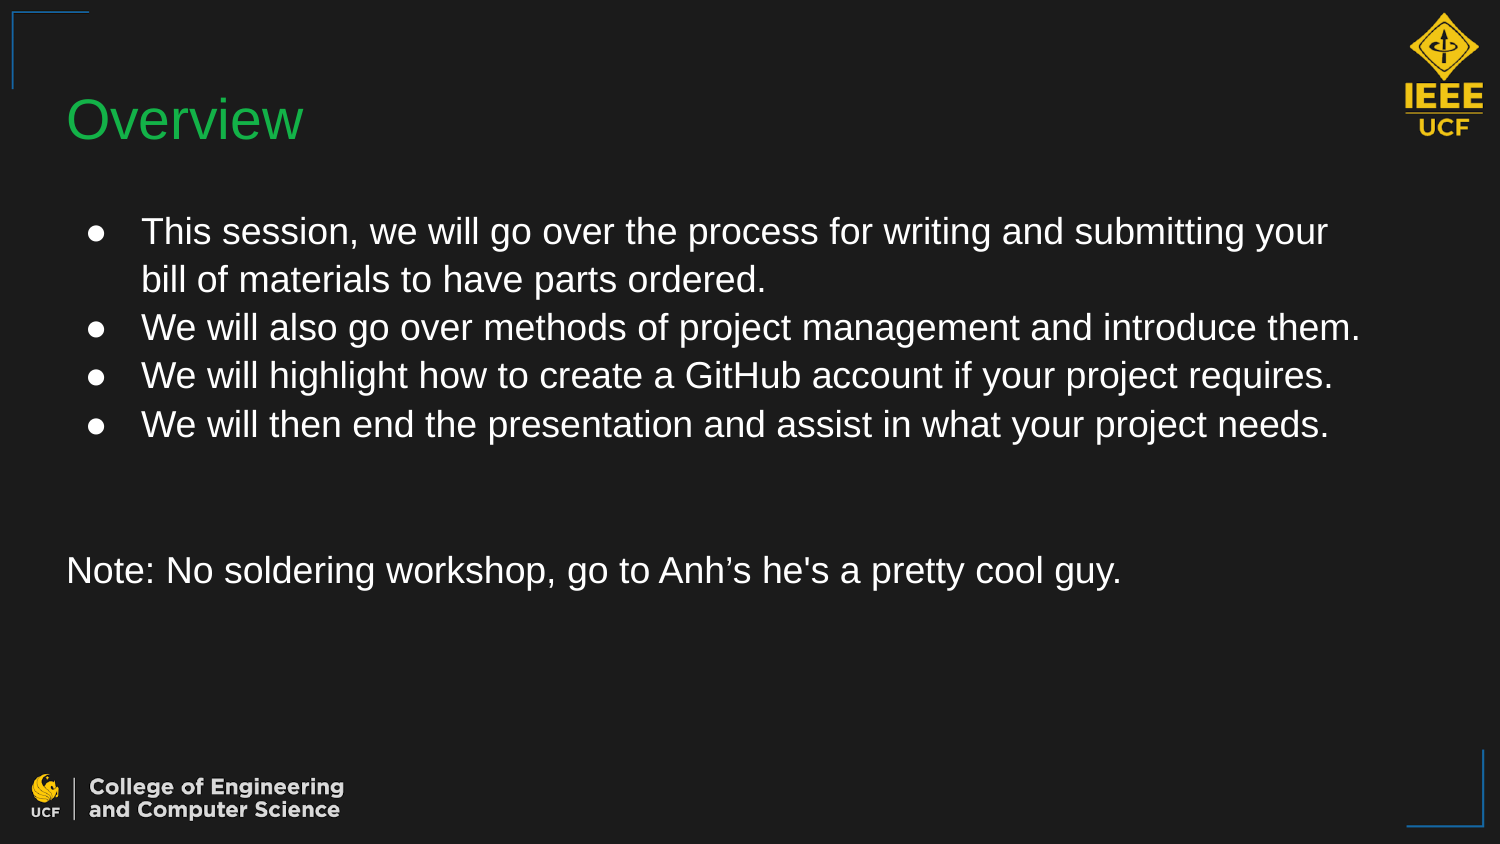

# Overview
This session, we will go over the process for writing and submitting your bill of materials to have parts ordered.
We will also go over methods of project management and introduce them.
We will highlight how to create a GitHub account if your project requires.
We will then end the presentation and assist in what your project needs.

Note: No soldering workshop, go to Anh’s he's a pretty cool guy.